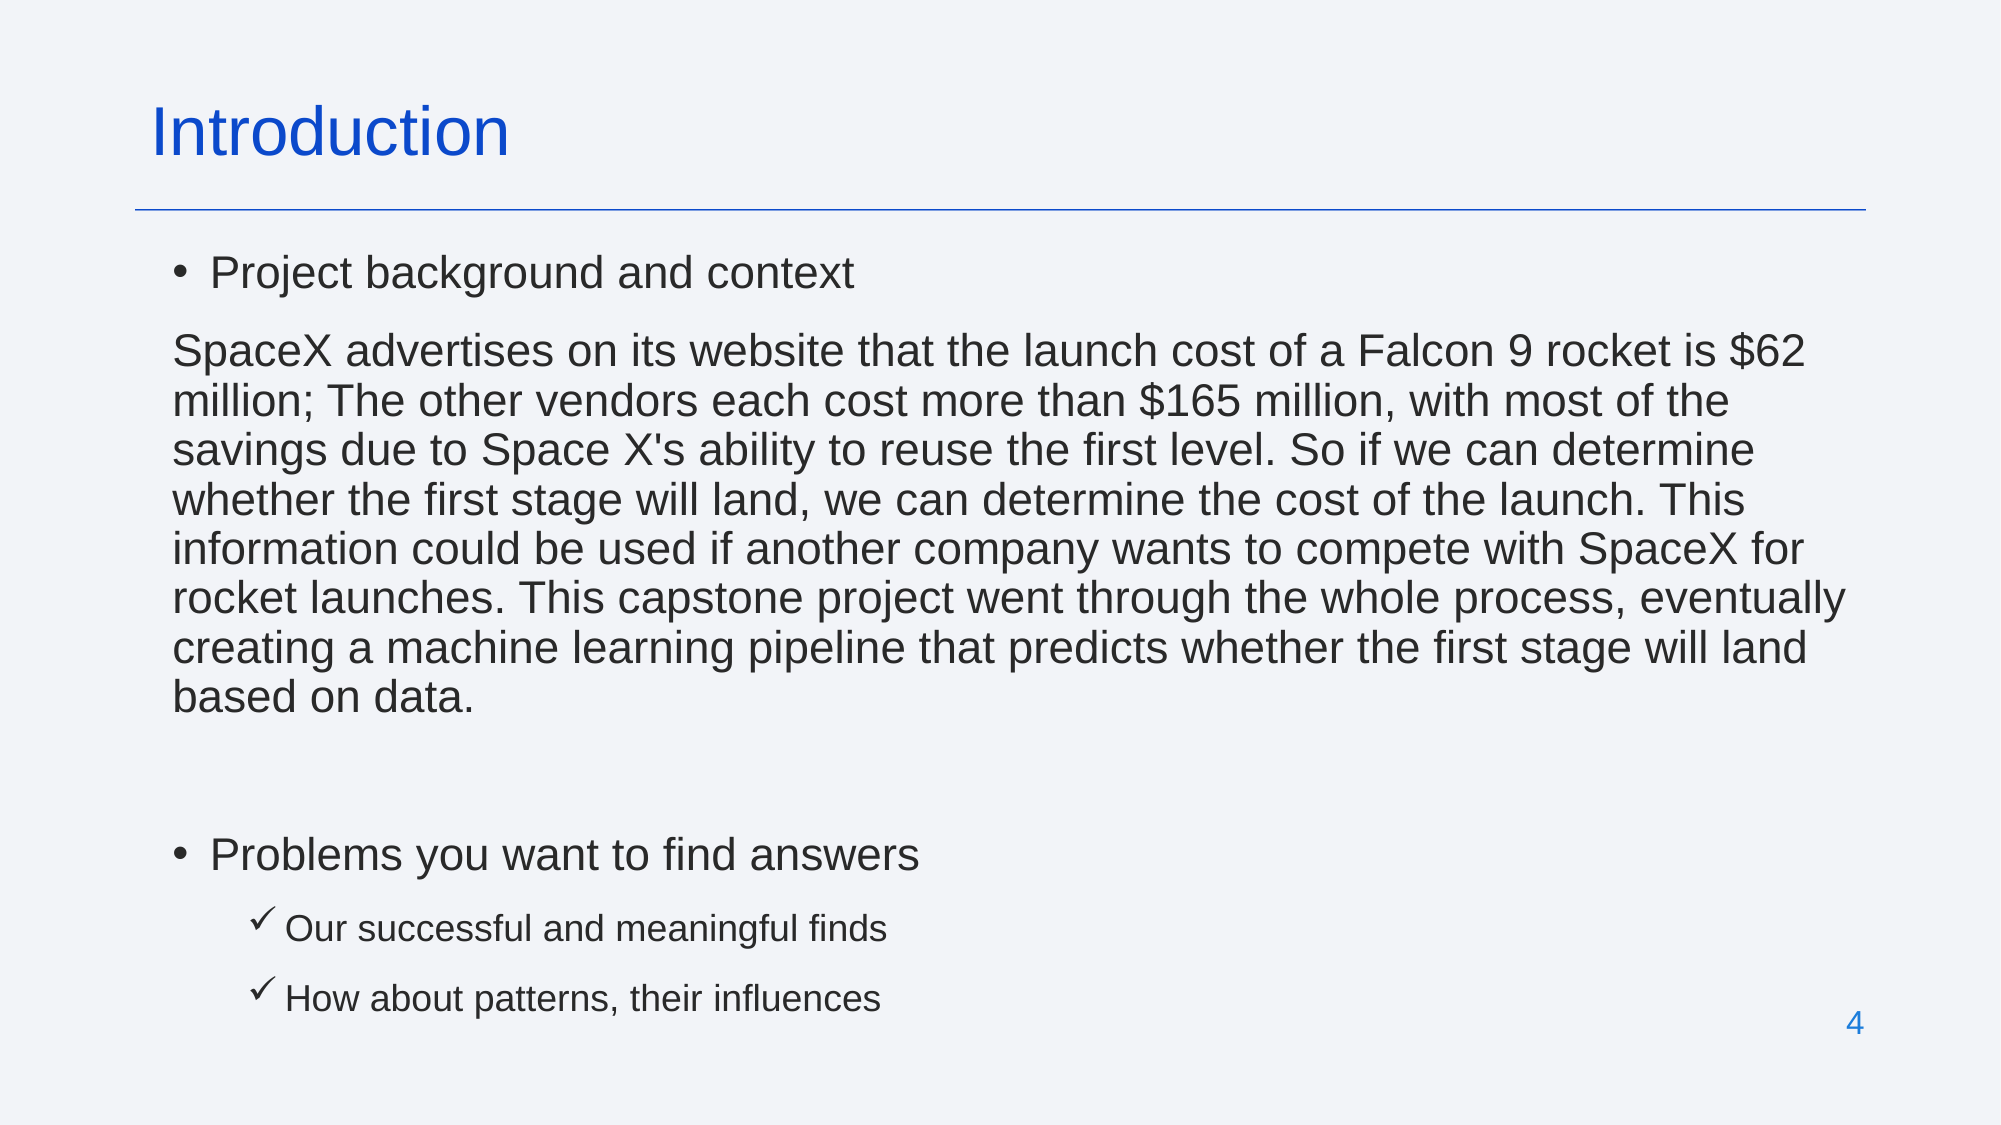

Introduction
Project background and context
SpaceX advertises on its website that the launch cost of a Falcon 9 rocket is $62 million; The other vendors each cost more than $165 million, with most of the savings due to Space X's ability to reuse the first level. So if we can determine whether the first stage will land, we can determine the cost of the launch. This information could be used if another company wants to compete with SpaceX for rocket launches. This capstone project went through the whole process, eventually creating a machine learning pipeline that predicts whether the first stage will land based on data.

Problems you want to find answers
Our successful and meaningful finds
How about patterns, their influences
4